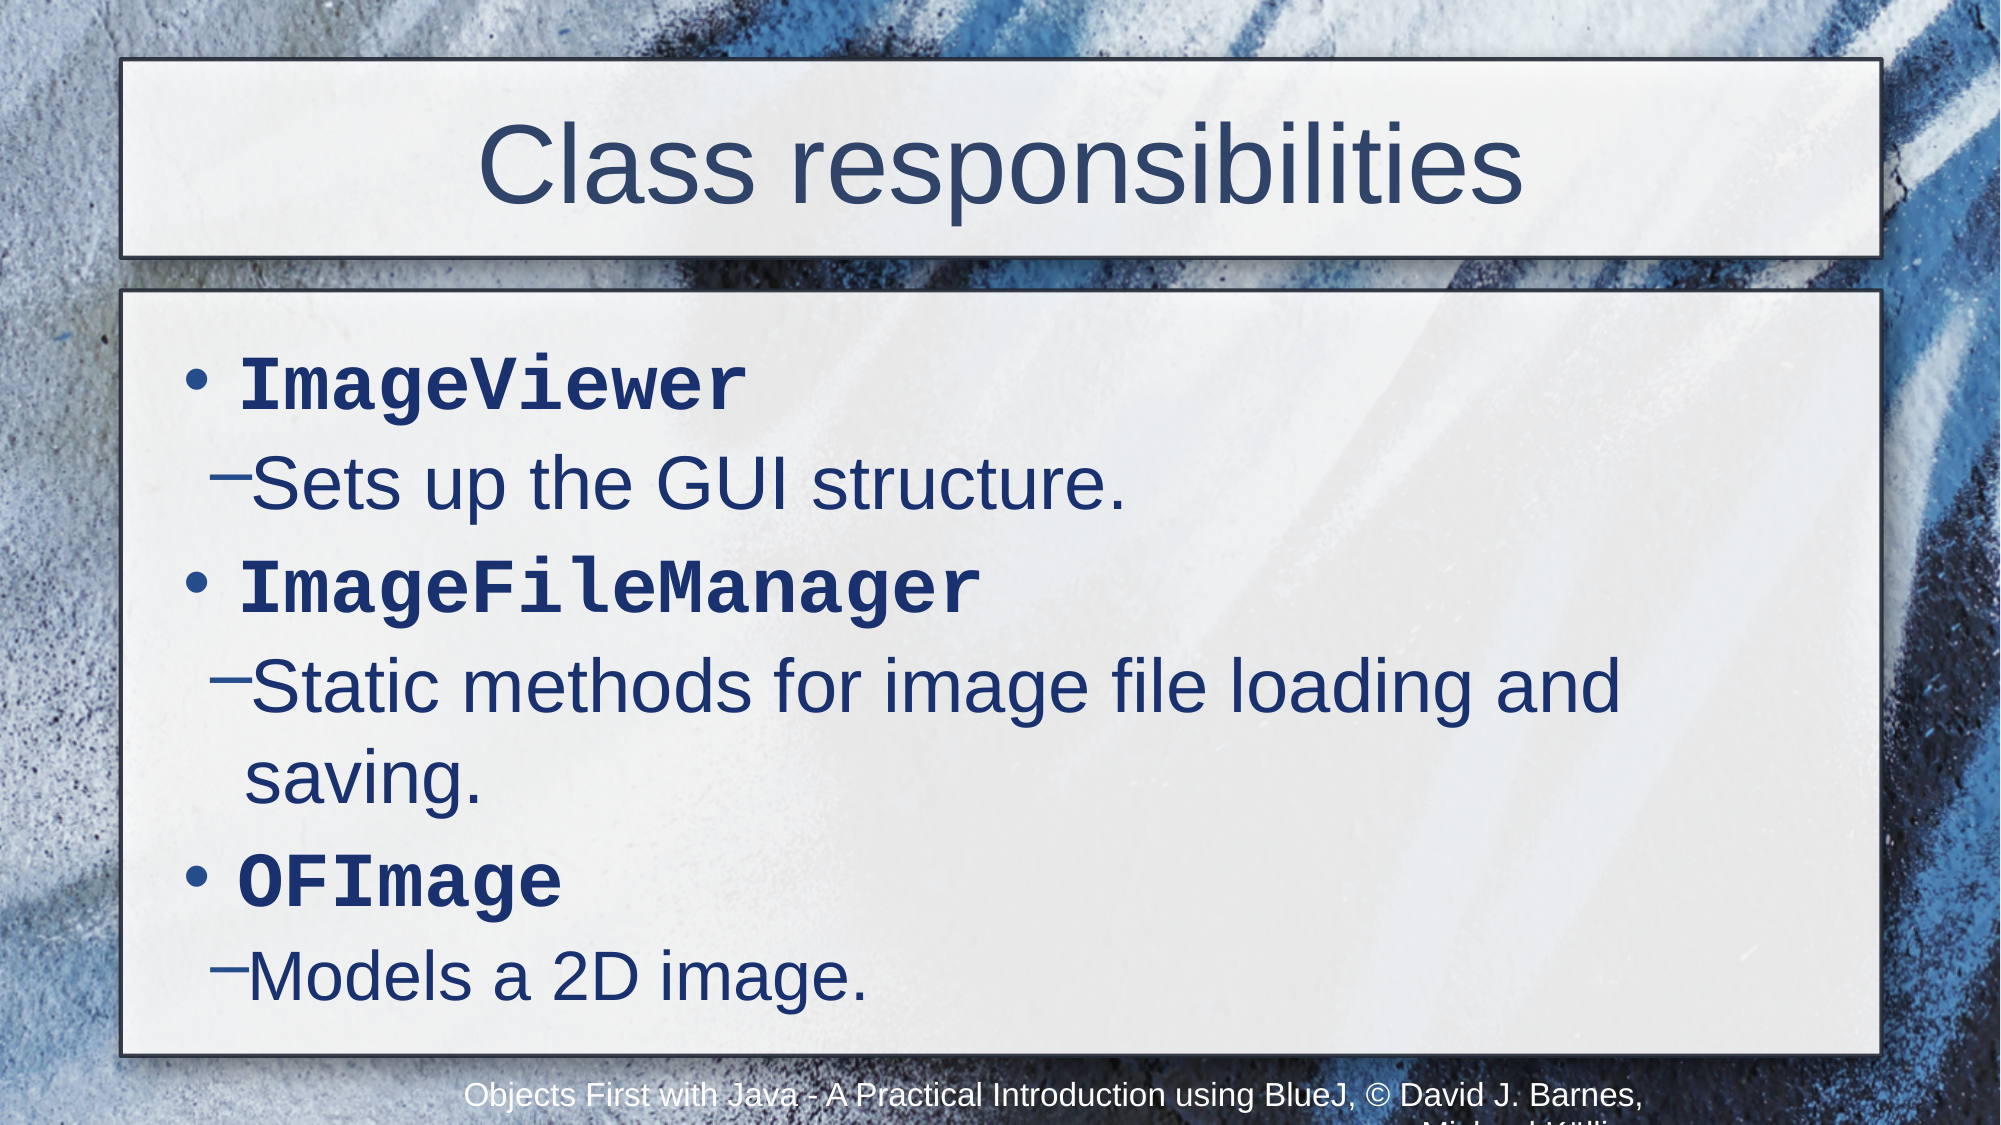

# Class responsibilities
ImageViewer
Sets up the GUI structure.
ImageFileManager
Static methods for image file loading and saving.
OFImage
Models a 2D image.